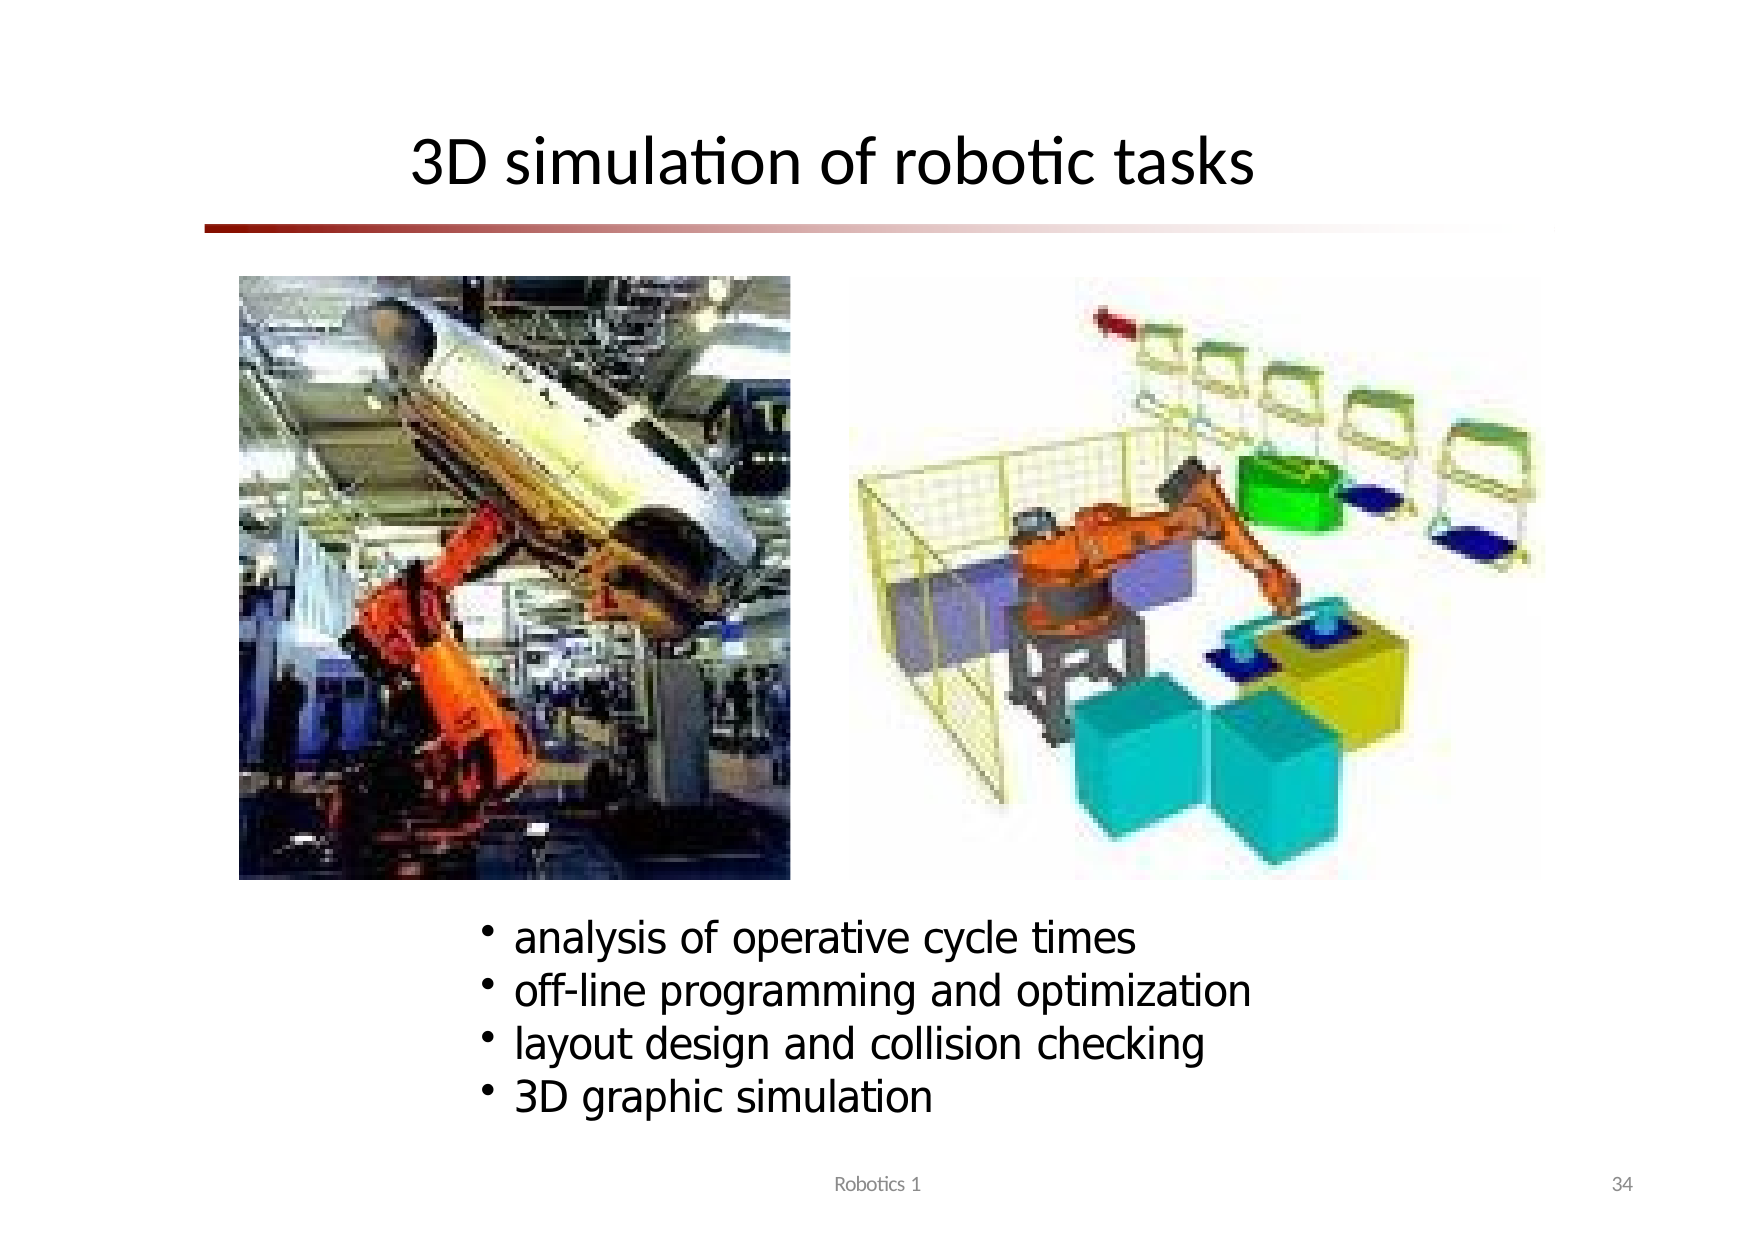

# 3D simulation of robotic tasks

analysis of operative cycle times
off-line programming and optimization
layout design and collision checking
3D graphic simulation
Robotics 1
34